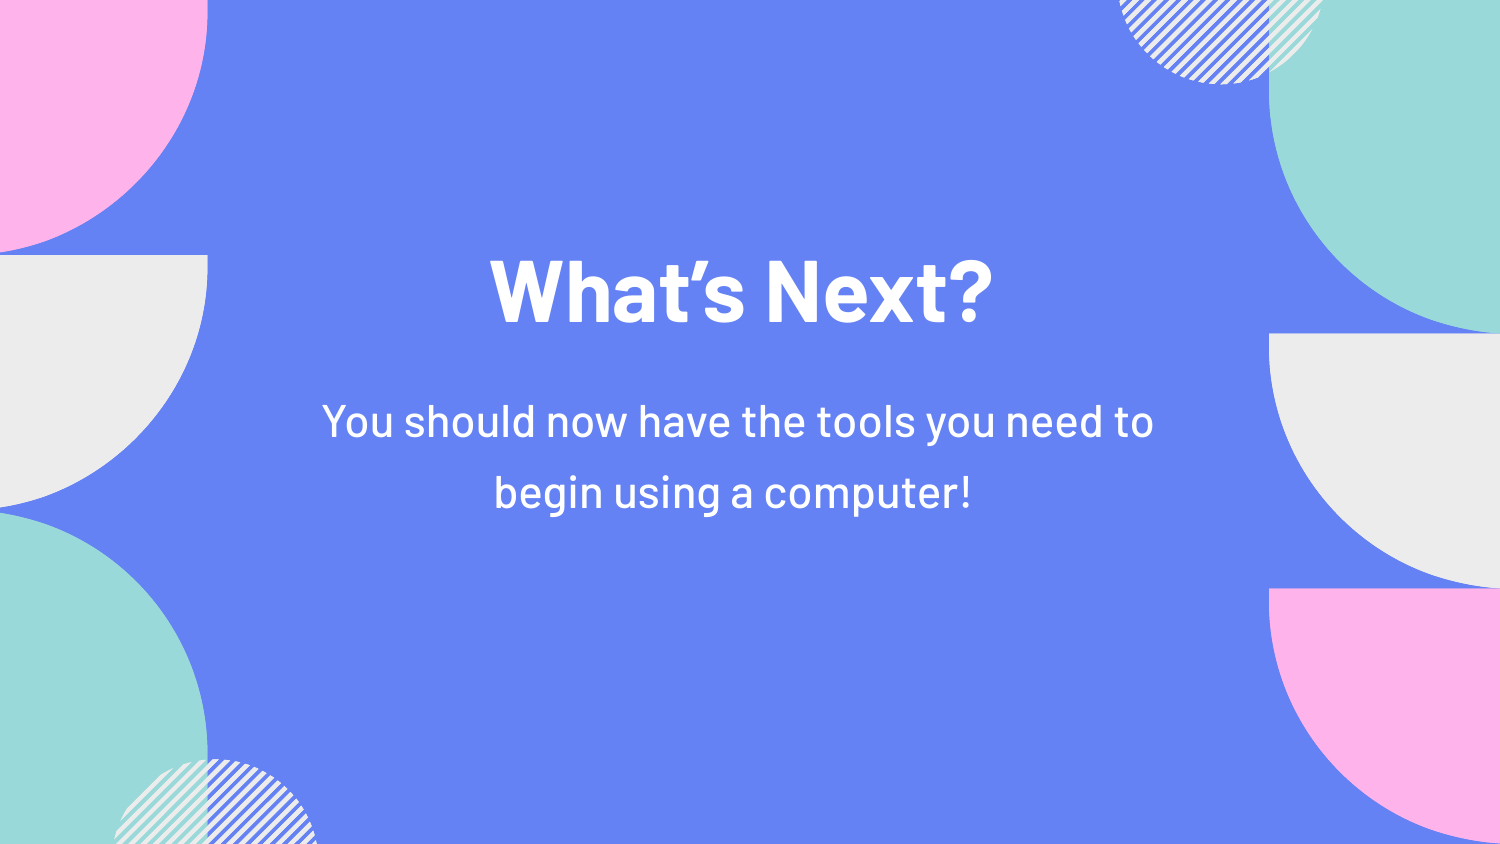

What’s Next?
You should now have the tools you need to begin using a computer!